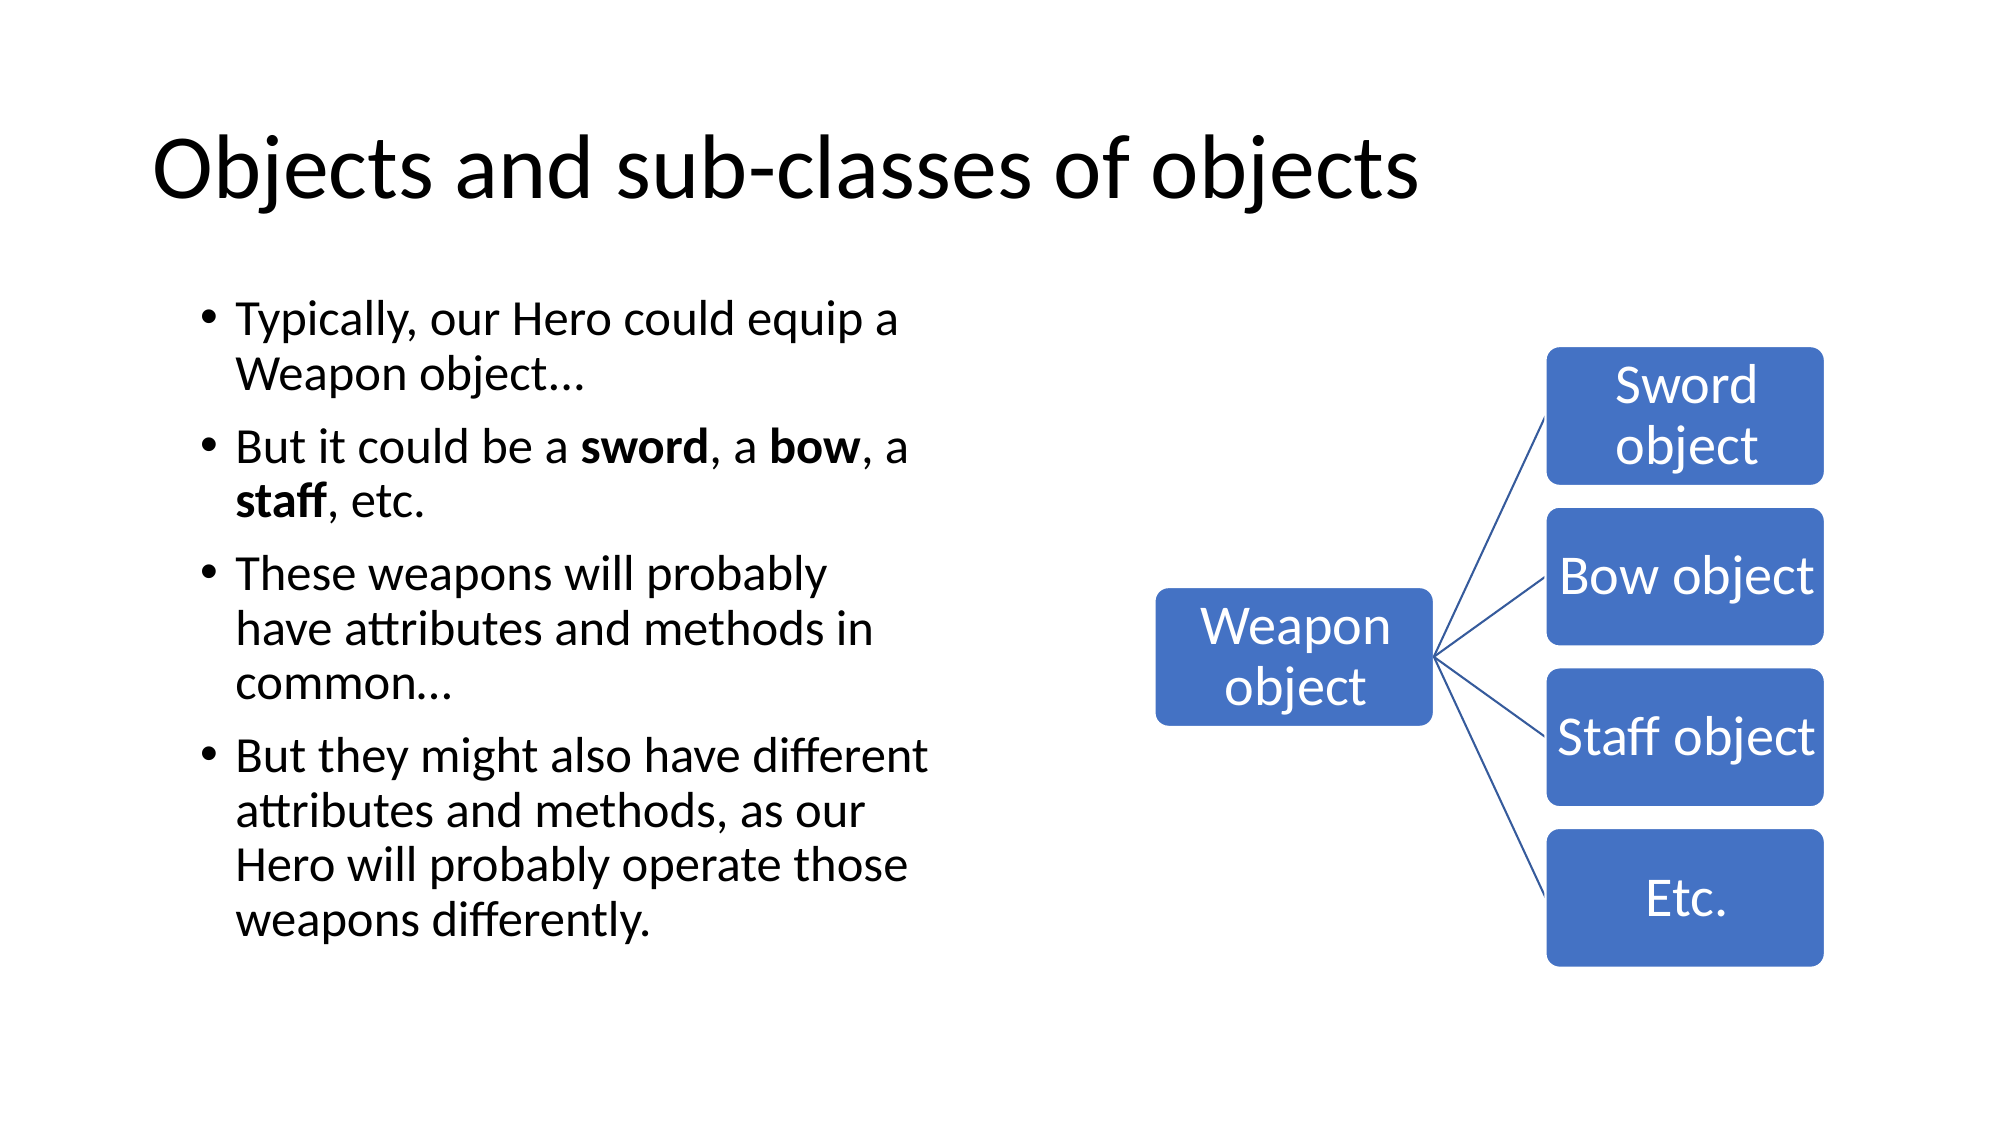

# Objects and sub-classes of objects
Typically, our Hero could equip a Weapon object...
But it could be a sword, a bow, a staff, etc.
These weapons will probably have attributes and methods in common…
But they might also have different attributes and methods, as our Hero will probably operate those weapons differently.
Weapon object

Sword object

Bow object

Staff object

Etc.